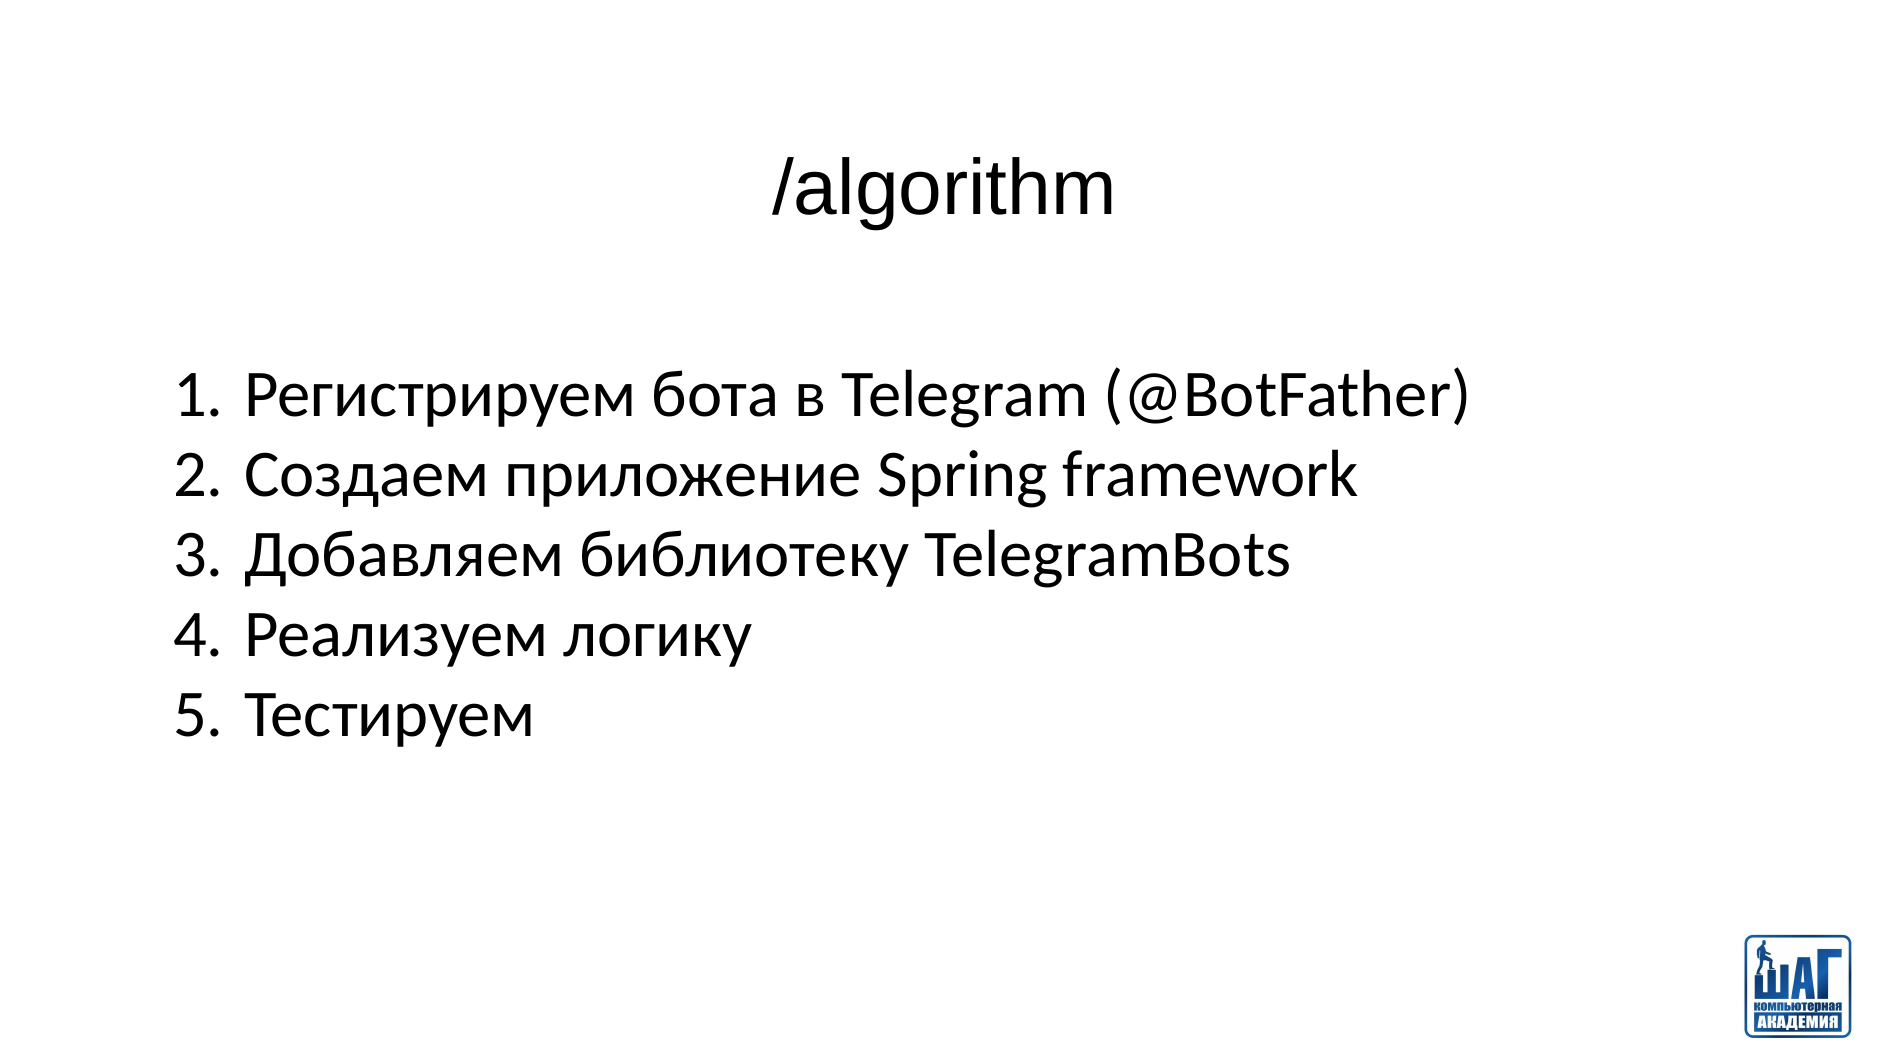

# /algorithm
Регистрируем бота в Telegram (@BotFather)
Создаем приложение Spring framework
Добавляем библиотеку TelegramBots
Реализуем логику
Тестируем